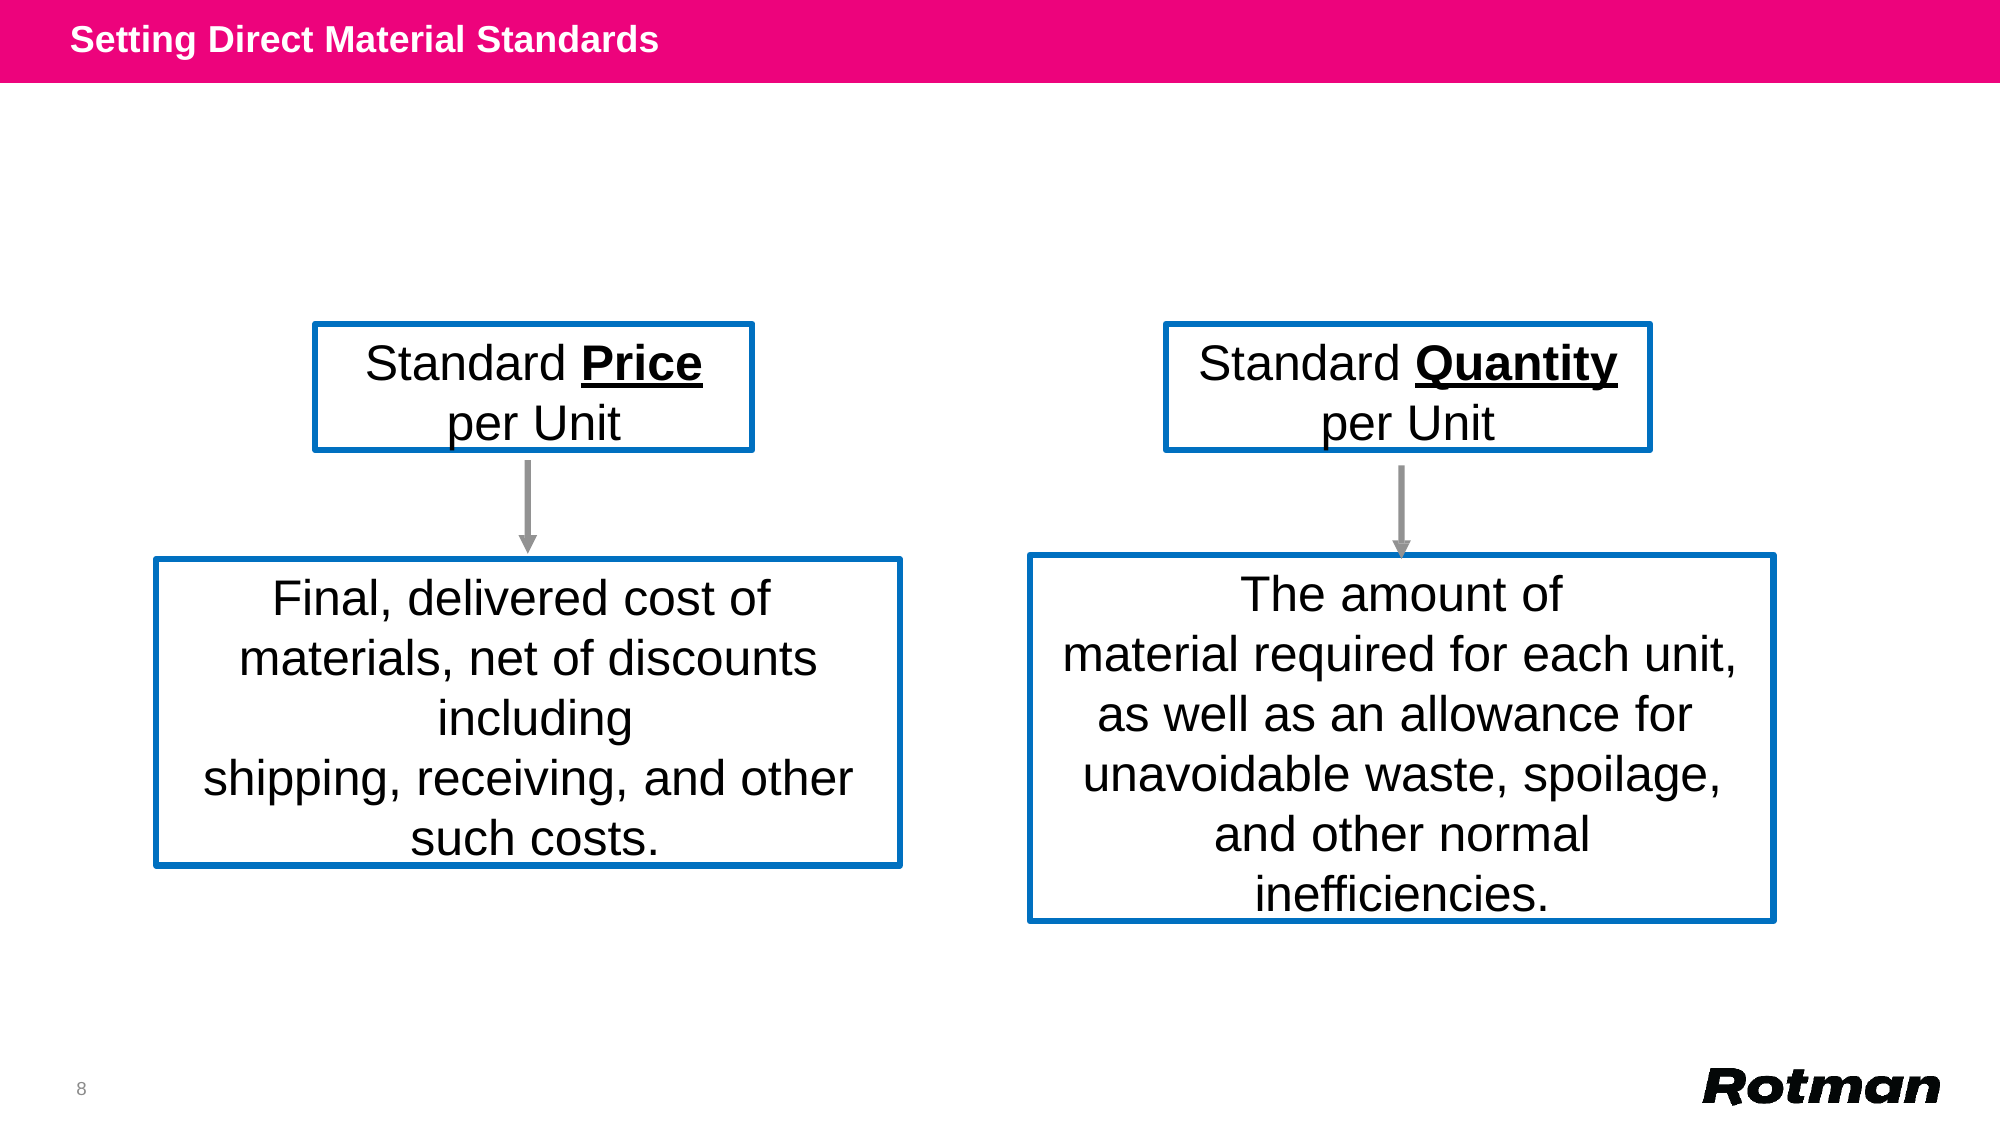

Setting Direct Material Standards
Standard Price
per Unit
Standard Quantity
per Unit

The amount of  material required for each unit,
as well as an allowance for  unavoidable waste, spoilage,  and other normal  inefficiencies.
Final, delivered cost of  materials, net of discounts  including
shipping, receiving, and other  such costs.
8